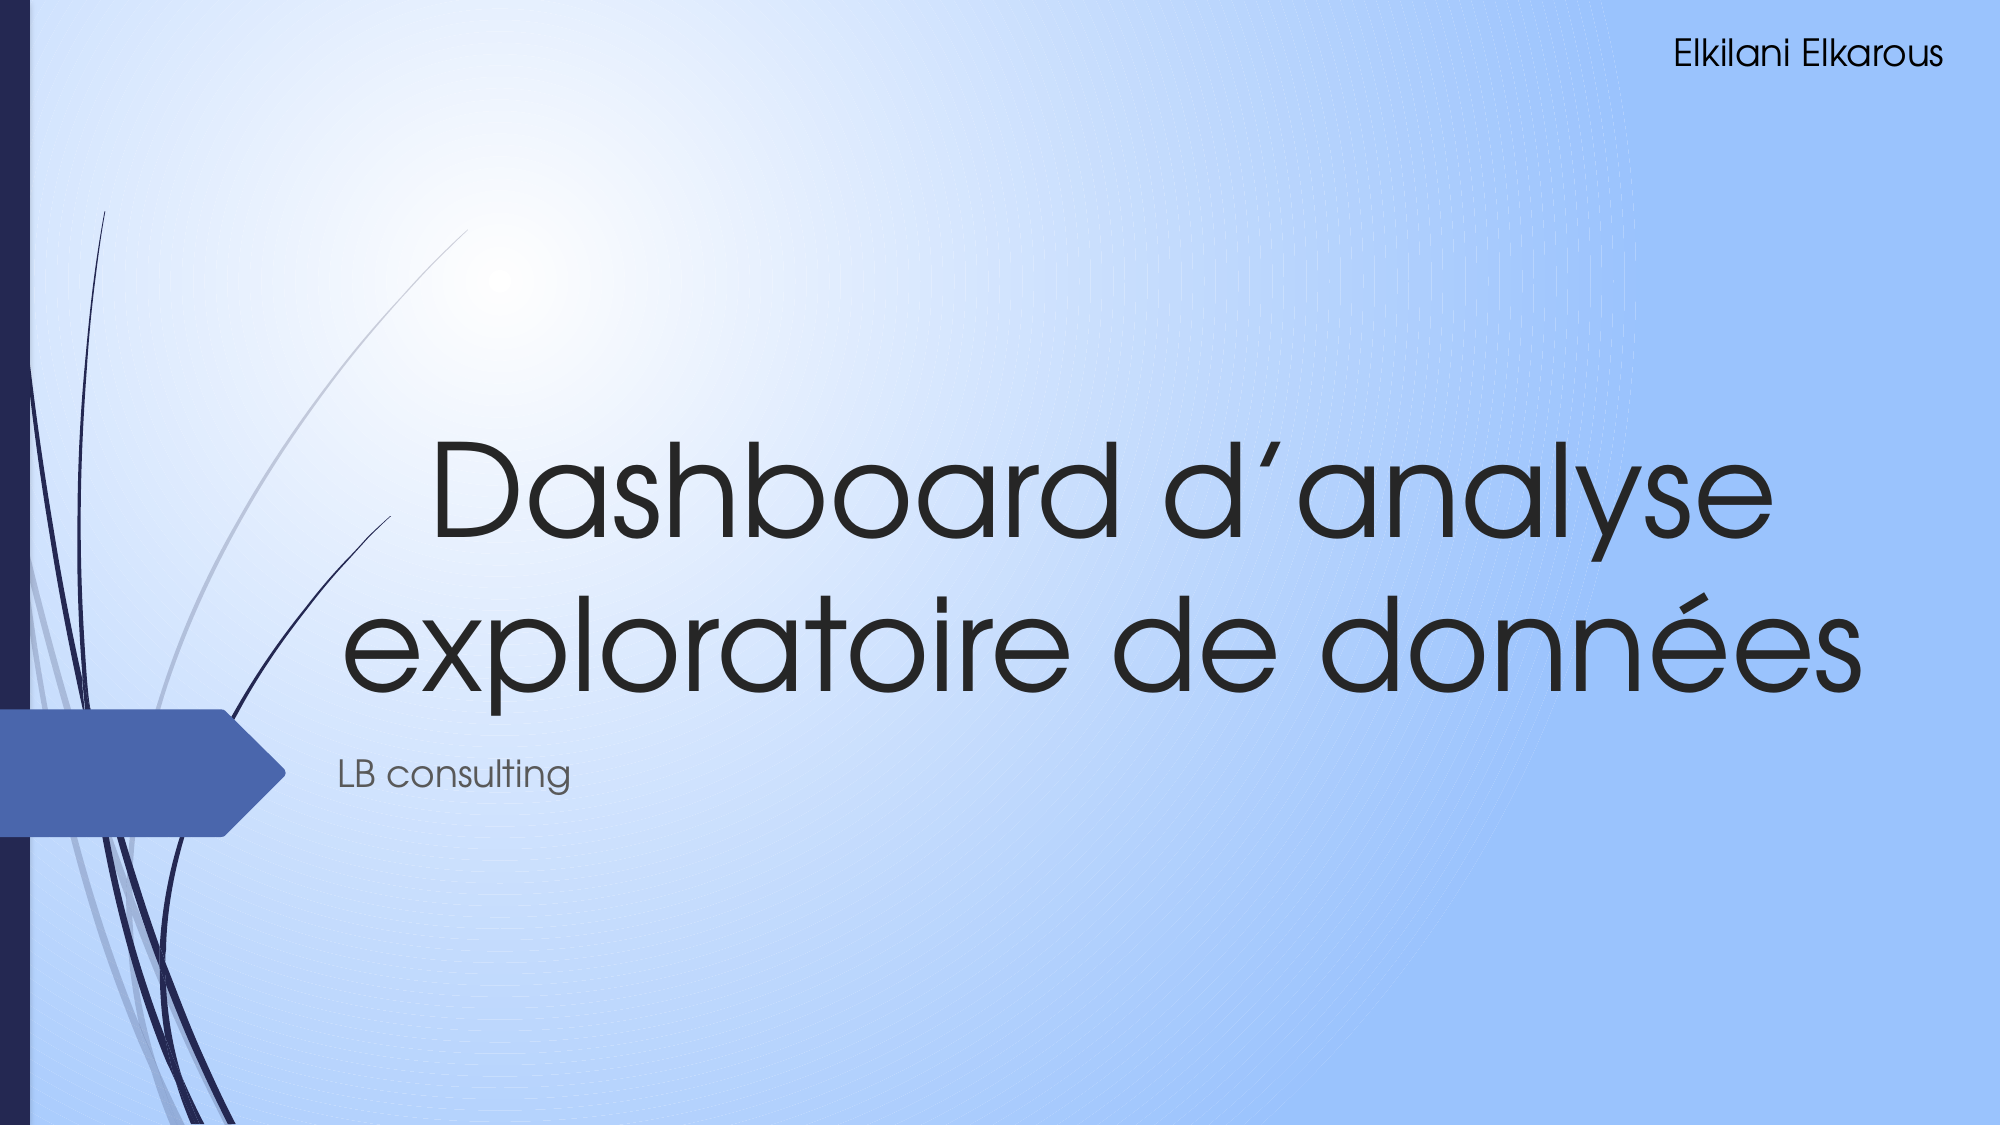

Elkilani Elkarous
# Dashboard d’analyse exploratoire de données
LB consulting